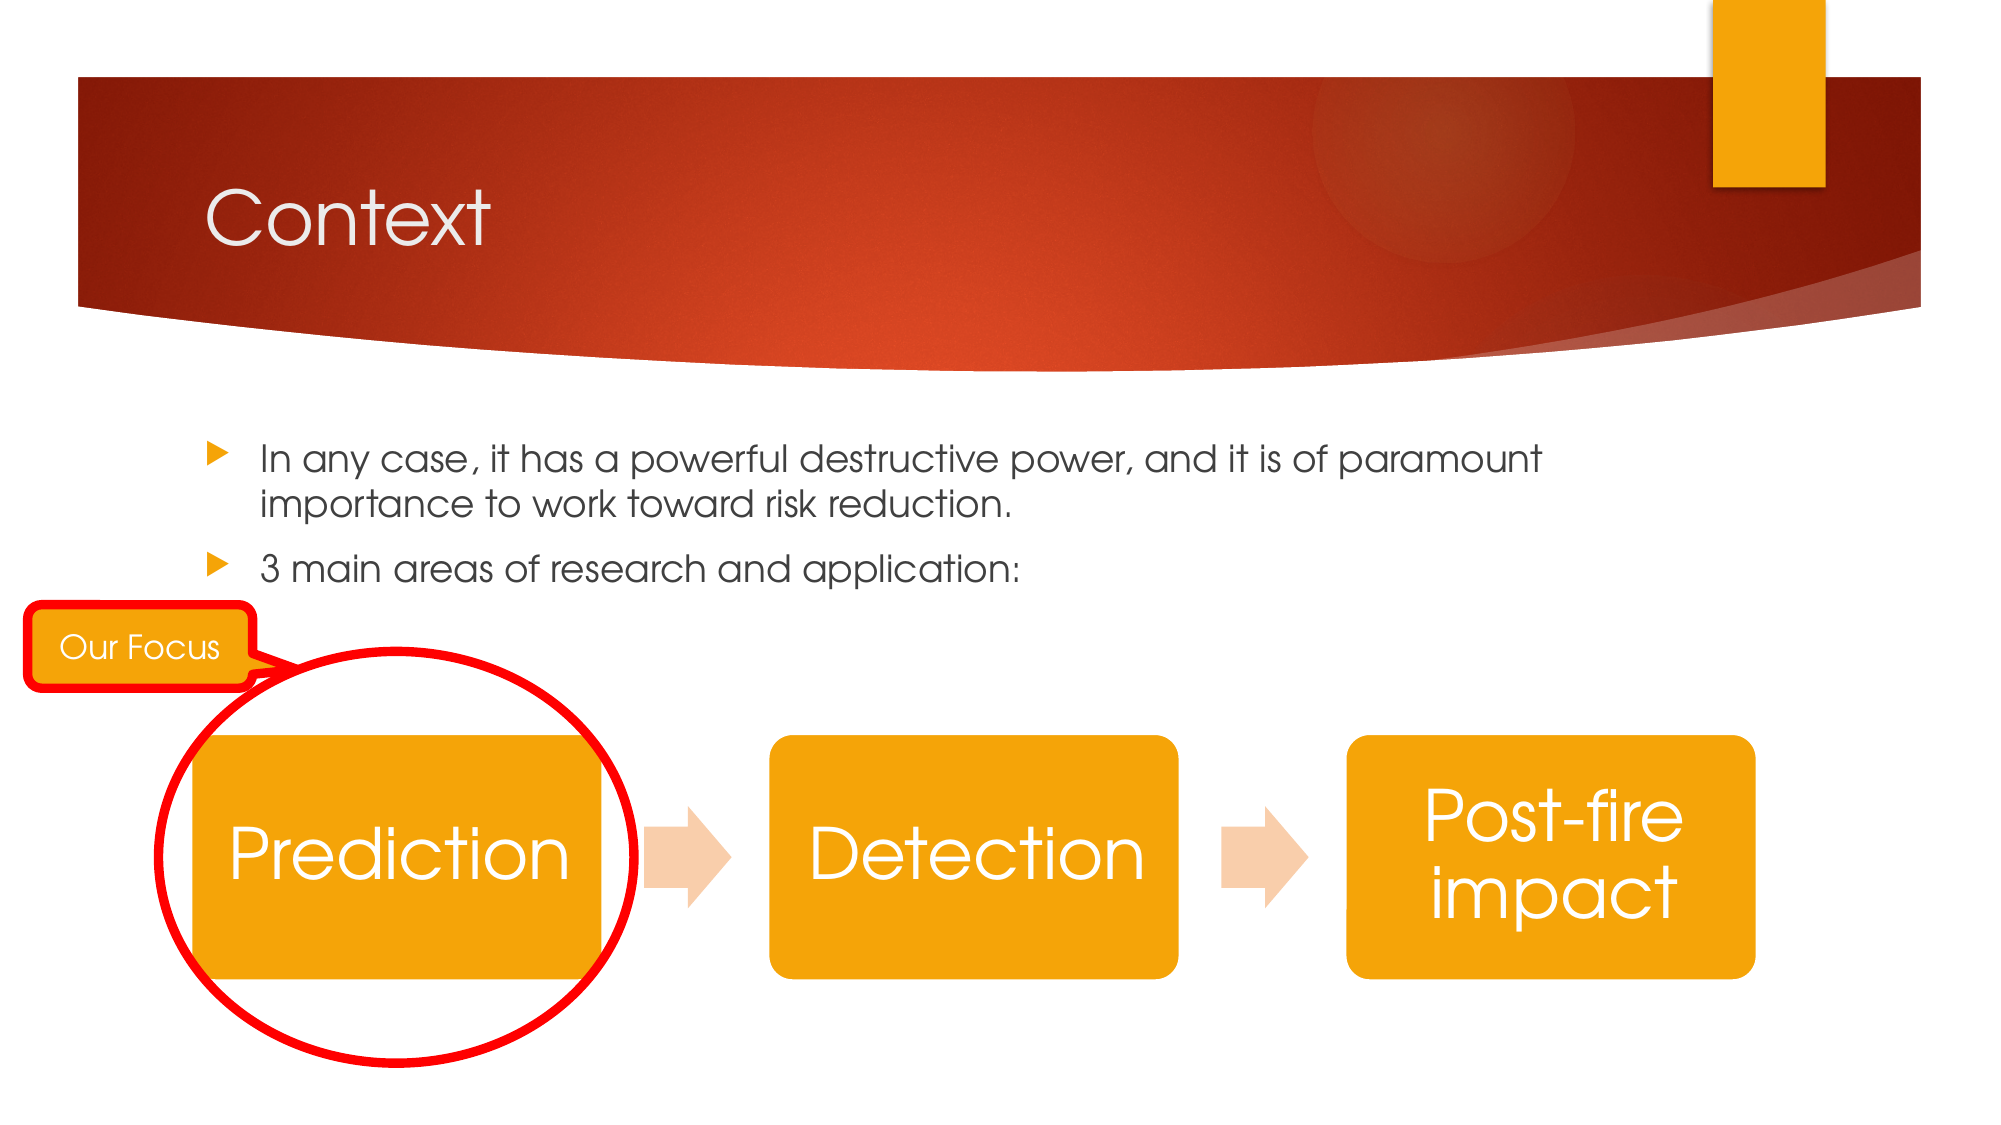

# Context
In any case, it has a powerful destructive power, and it is of paramount importance to work toward risk reduction.
3 main areas of research and application:
Our Focus

Prediction

Detection

Post-fire impact